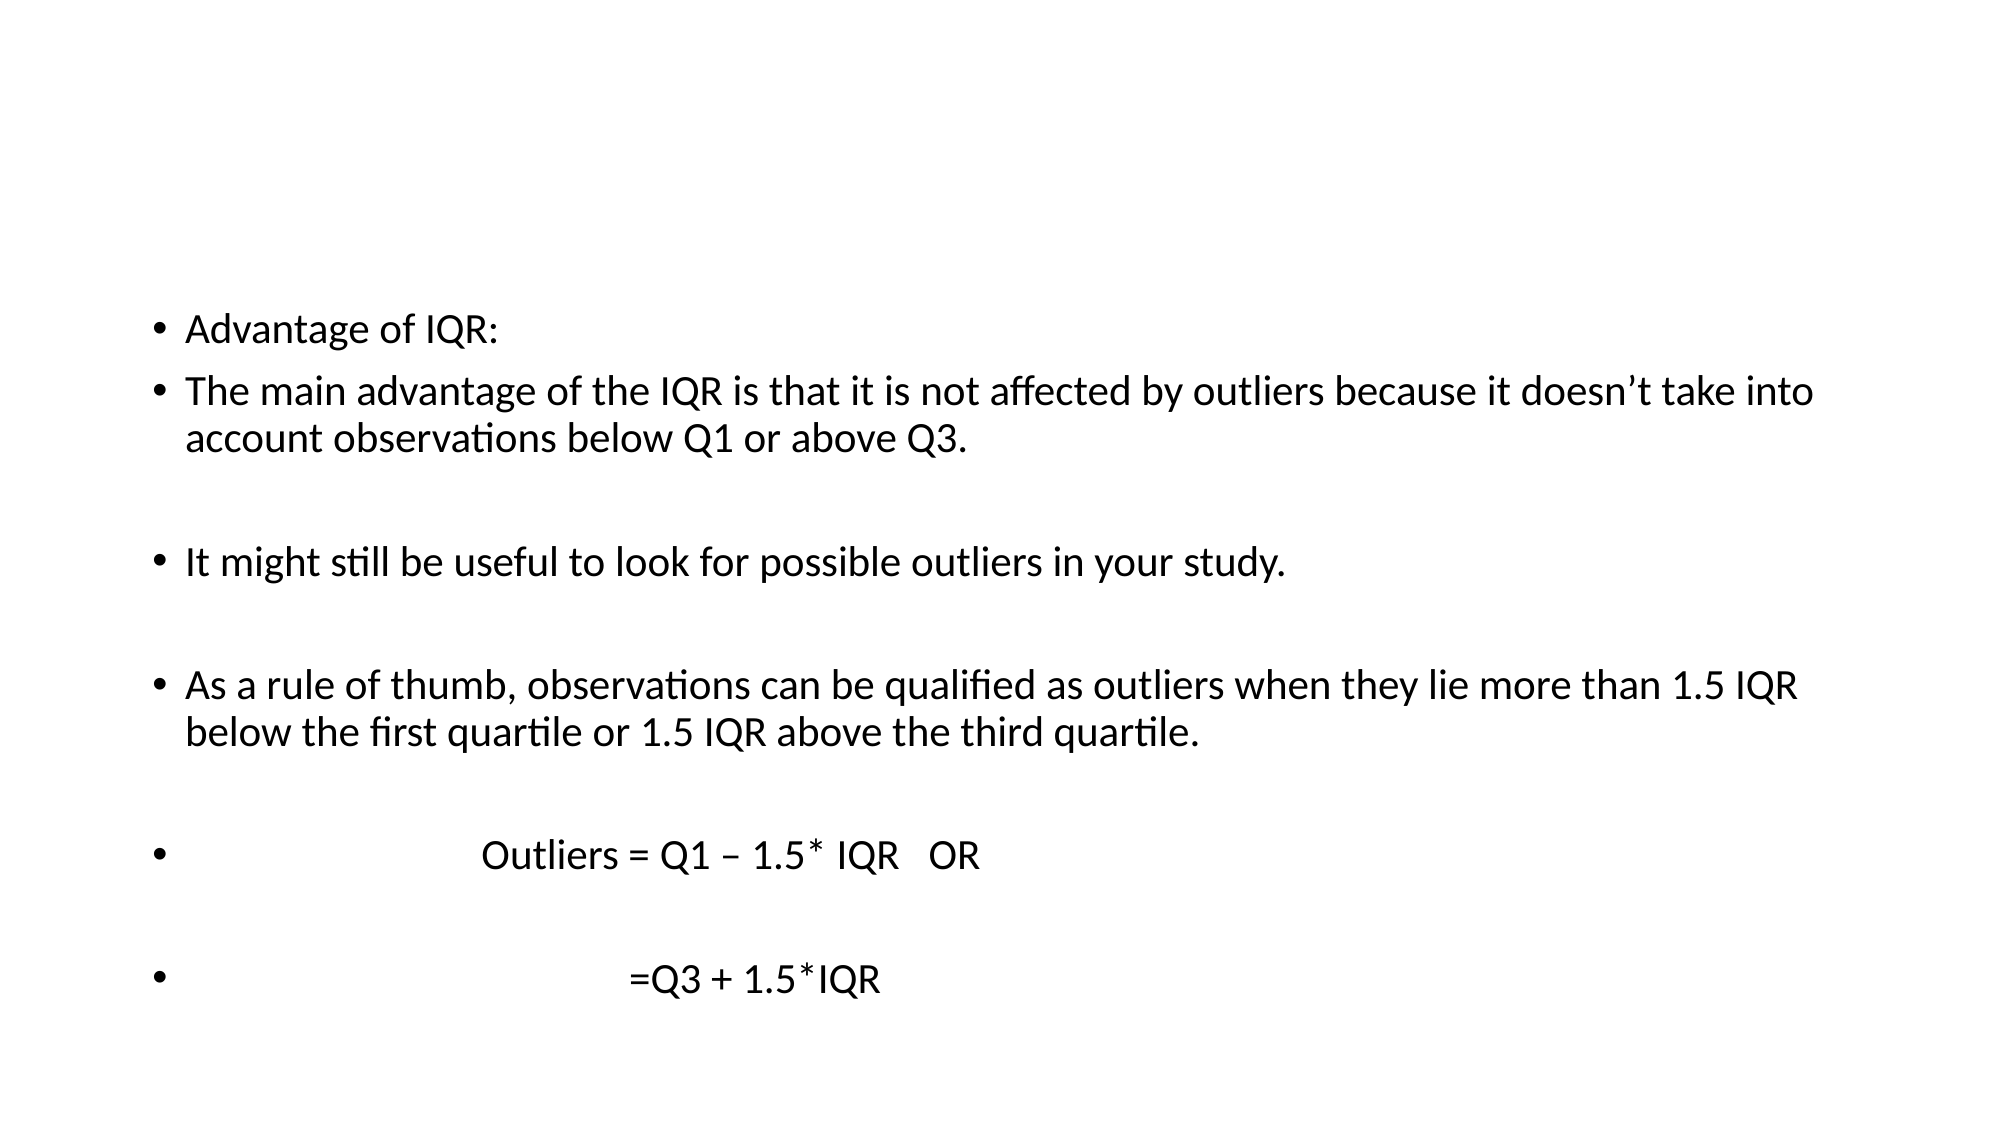

Advantage of IQR:
The main advantage of the IQR is that it is not affected by outliers because it doesn’t take into account observations below Q1 or above Q3.

It might still be useful to look for possible outliers in your study.

As a rule of thumb, observations can be qualified as outliers when they lie more than 1.5 IQR below the first quartile or 1.5 IQR above the third quartile.

     	                   Outliers = Q1 – 1.5* IQR   OR

                                         	=Q3 + 1.5*IQR